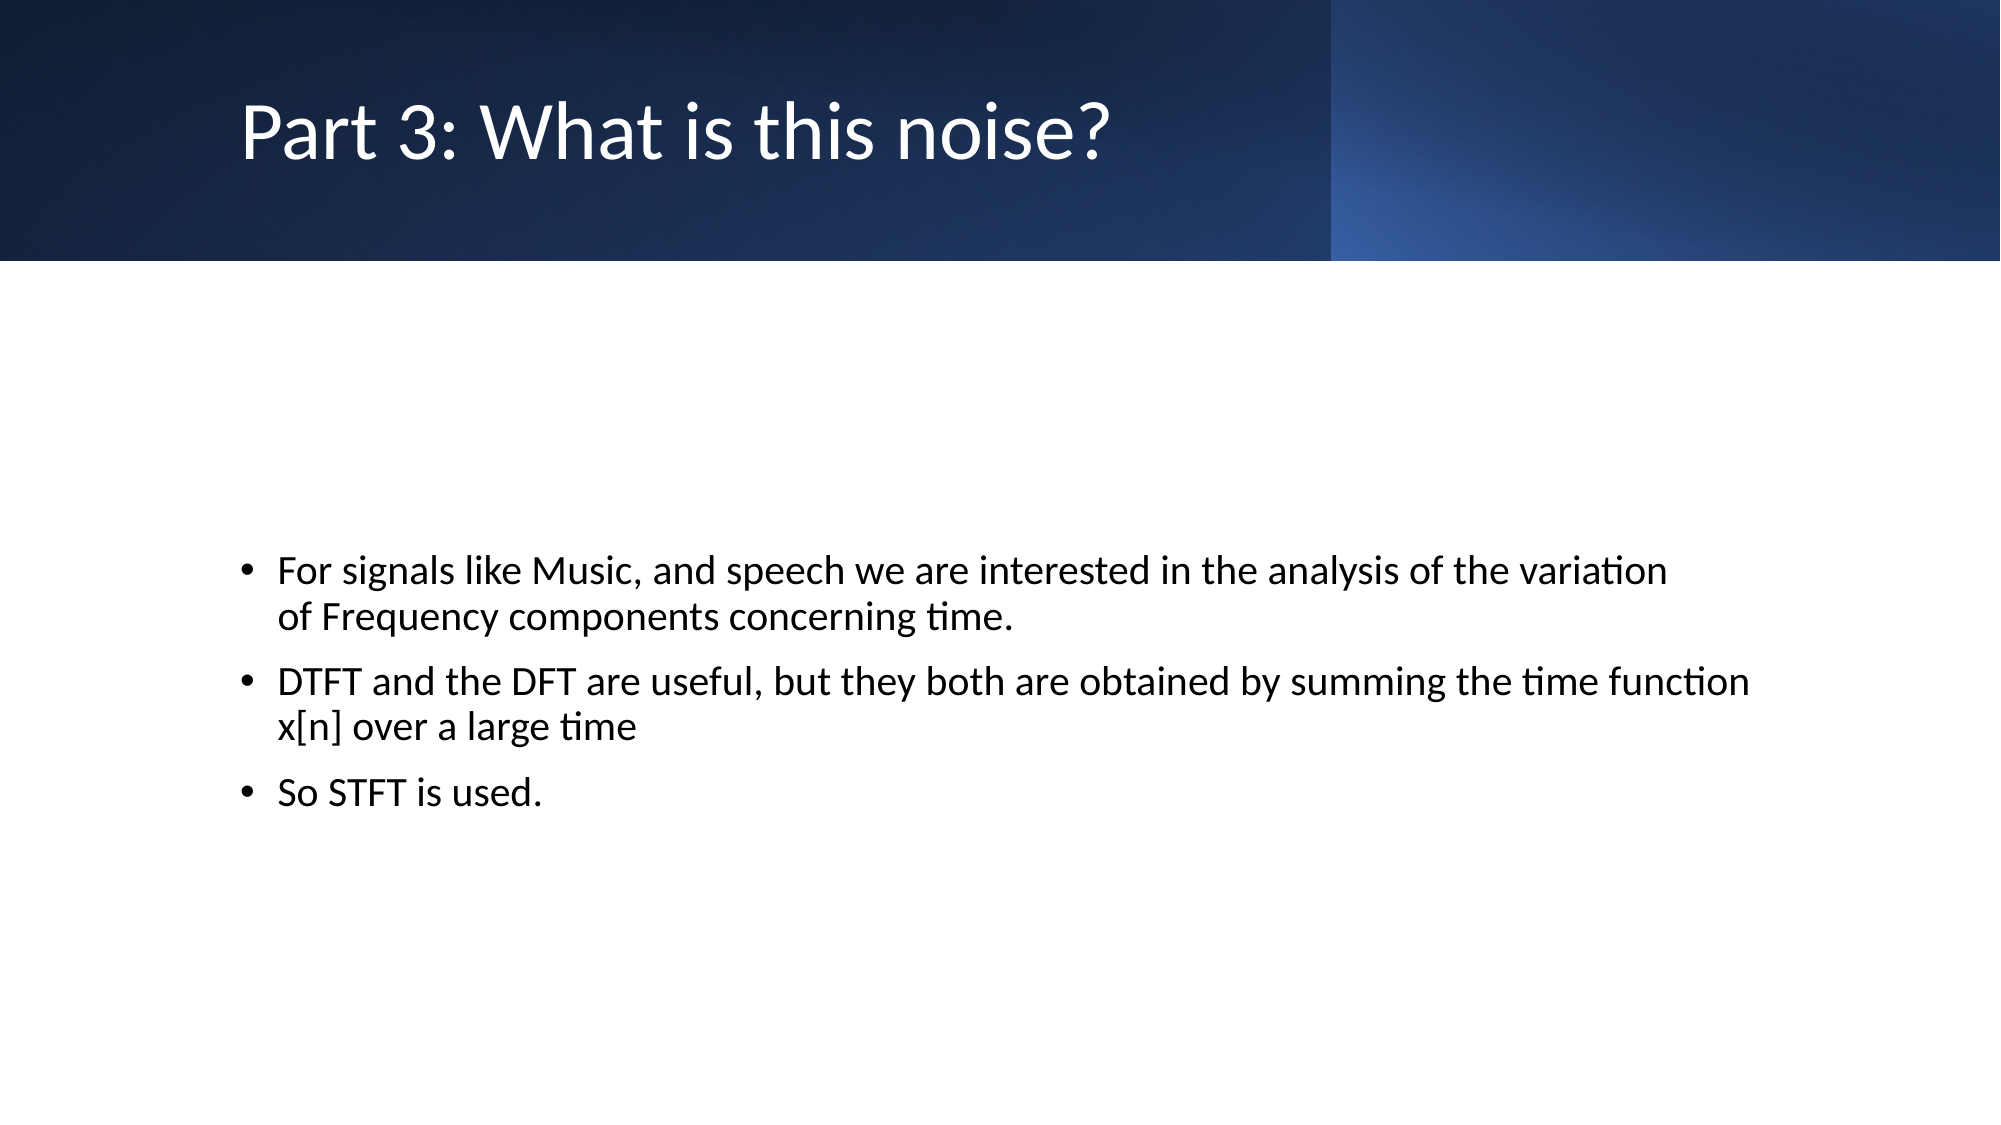

# Part 3: What is this noise?
For signals like Music, and speech we are interested in the analysis of the variation of Frequency components concerning time.
DTFT and the DFT are useful, but they both are obtained by summing the time function x[n] over a large time
So STFT is used.